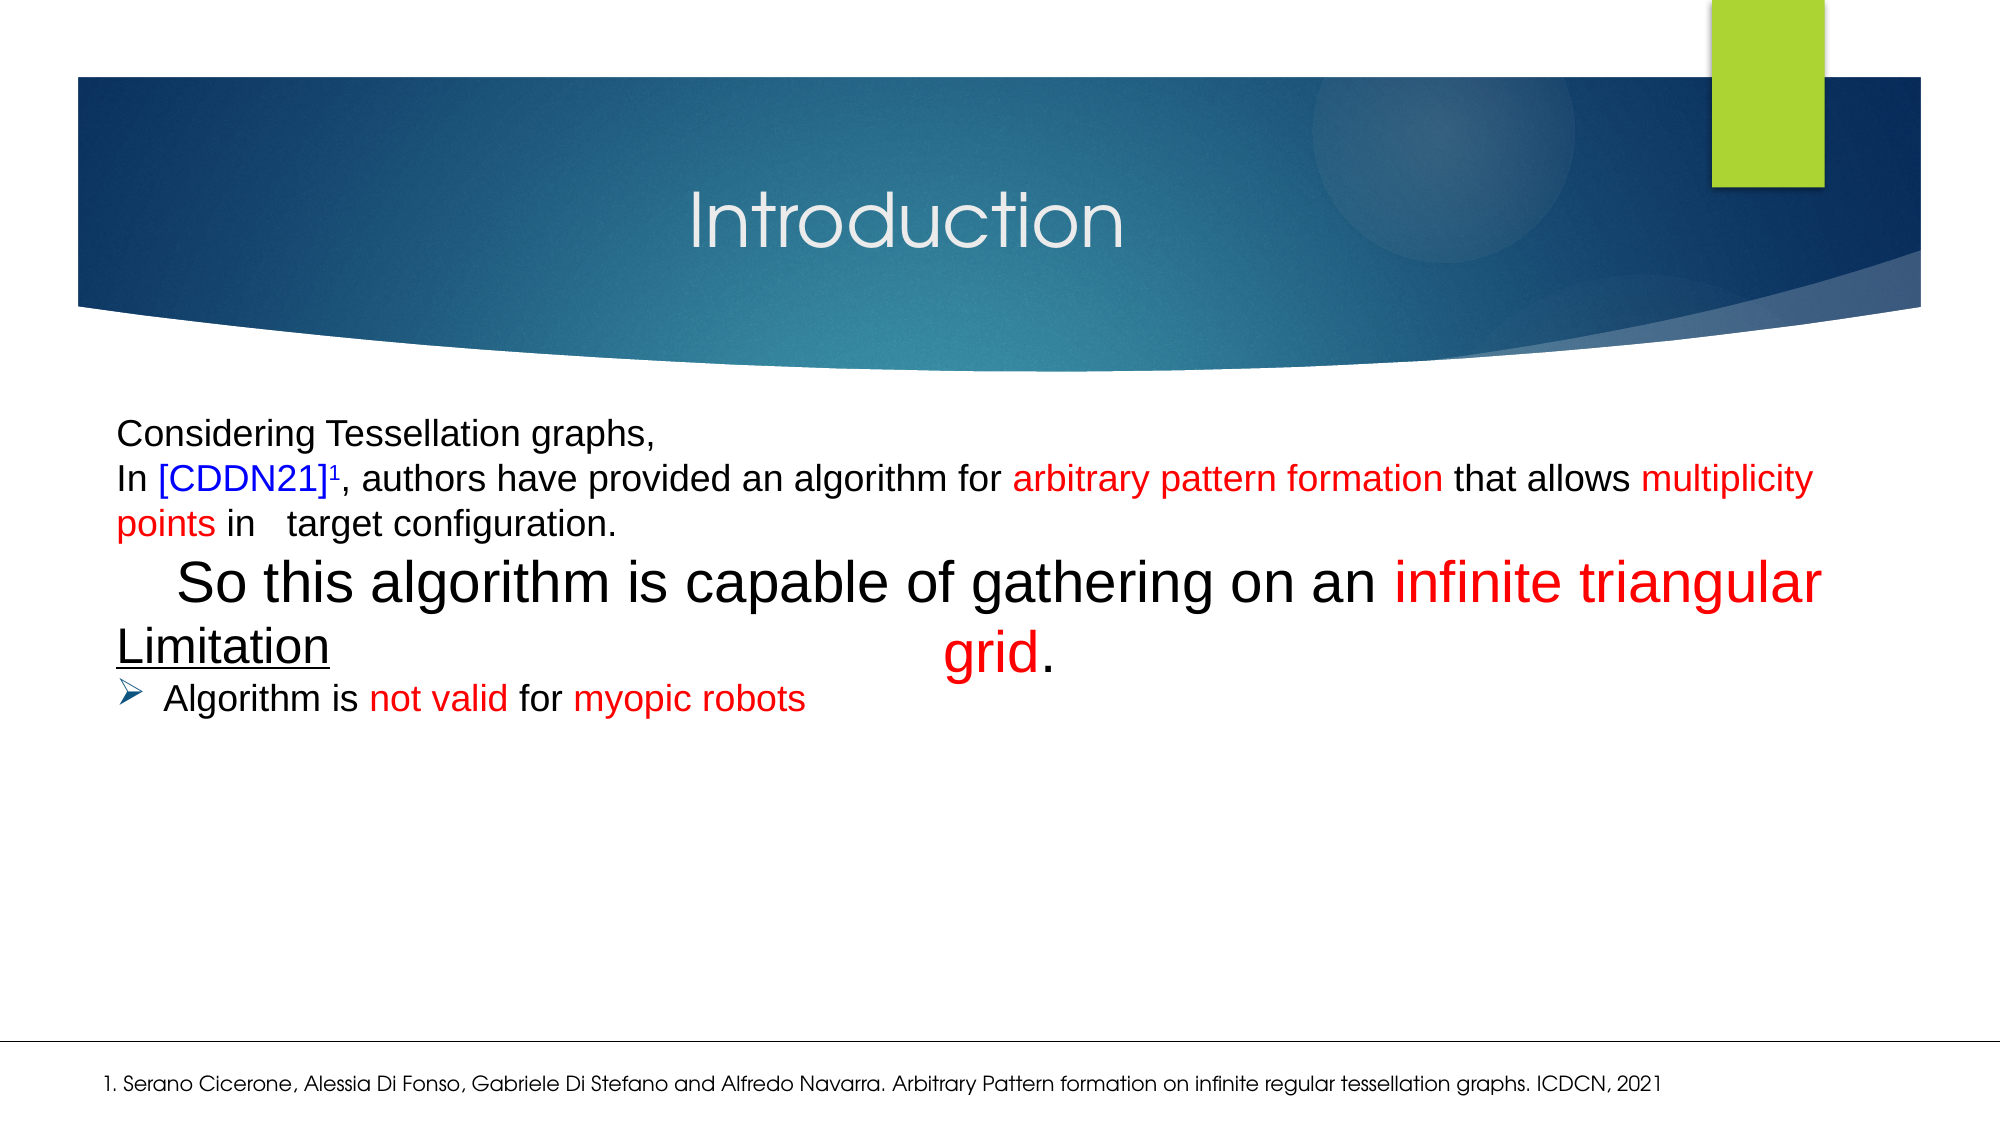

# Introduction
Considering Tessellation graphs,
In [CDDN21]1, authors have provided an algorithm for arbitrary pattern formation that allows multiplicity points in   target configuration.
So this algorithm is capable of gathering on an infinite triangular grid.

Limitation
Algorithm is not valid for myopic robots

1. Serano Cicerone, Alessia Di Fonso, Gabriele Di Stefano and Alfredo Navarra. Arbitrary Pattern formation on infinite regular tessellation graphs. ICDCN, 2021